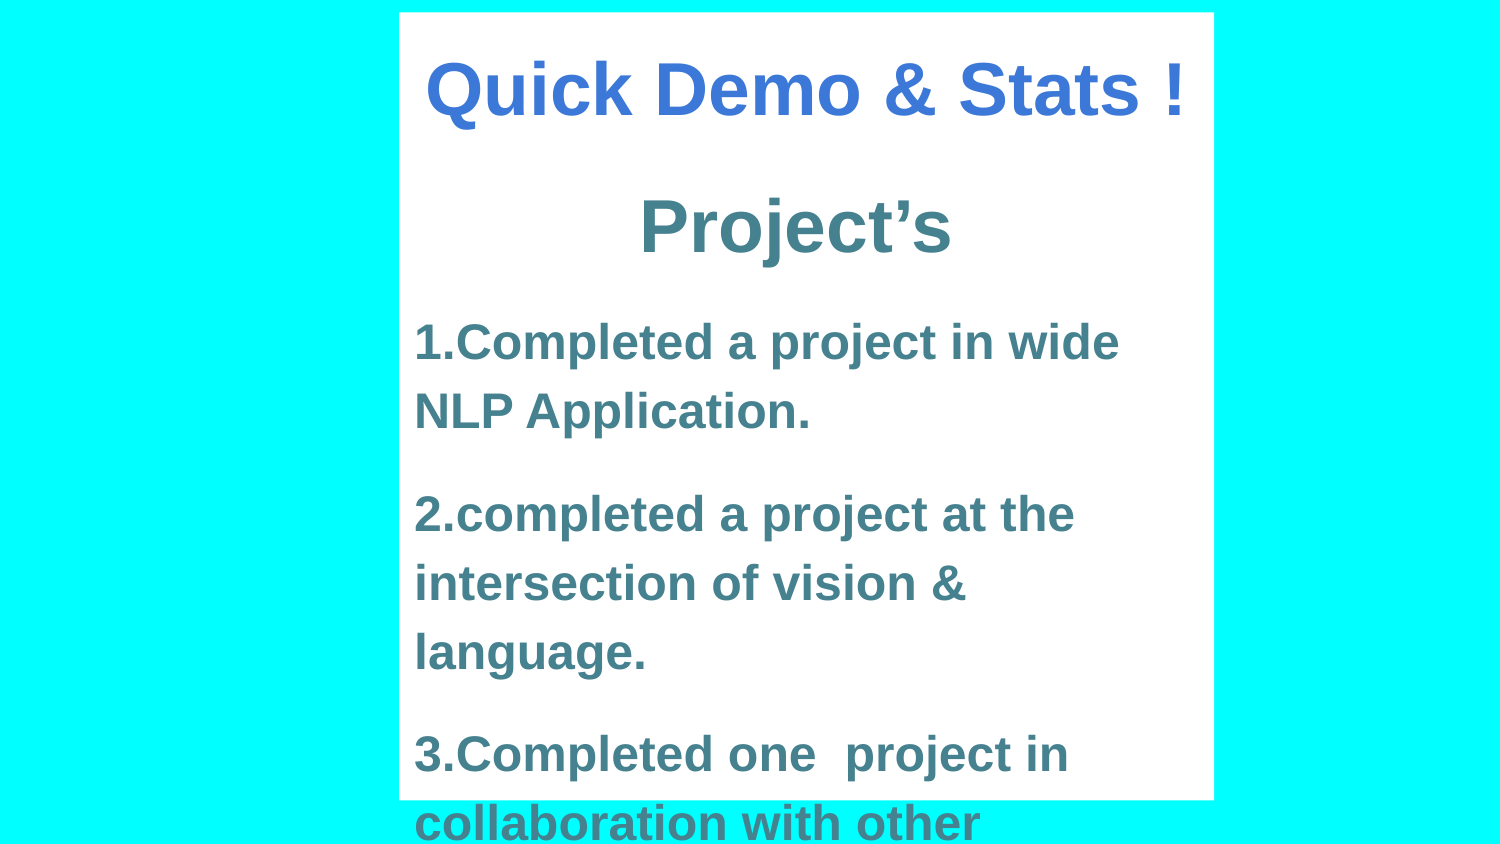

# Quick Demo & Stats !
Project’s
1.Completed a project in wide NLP Application.
2.completed a project at the intersection of vision & language.
3.Completed one  project in collaboration with other members.
4.paper reading